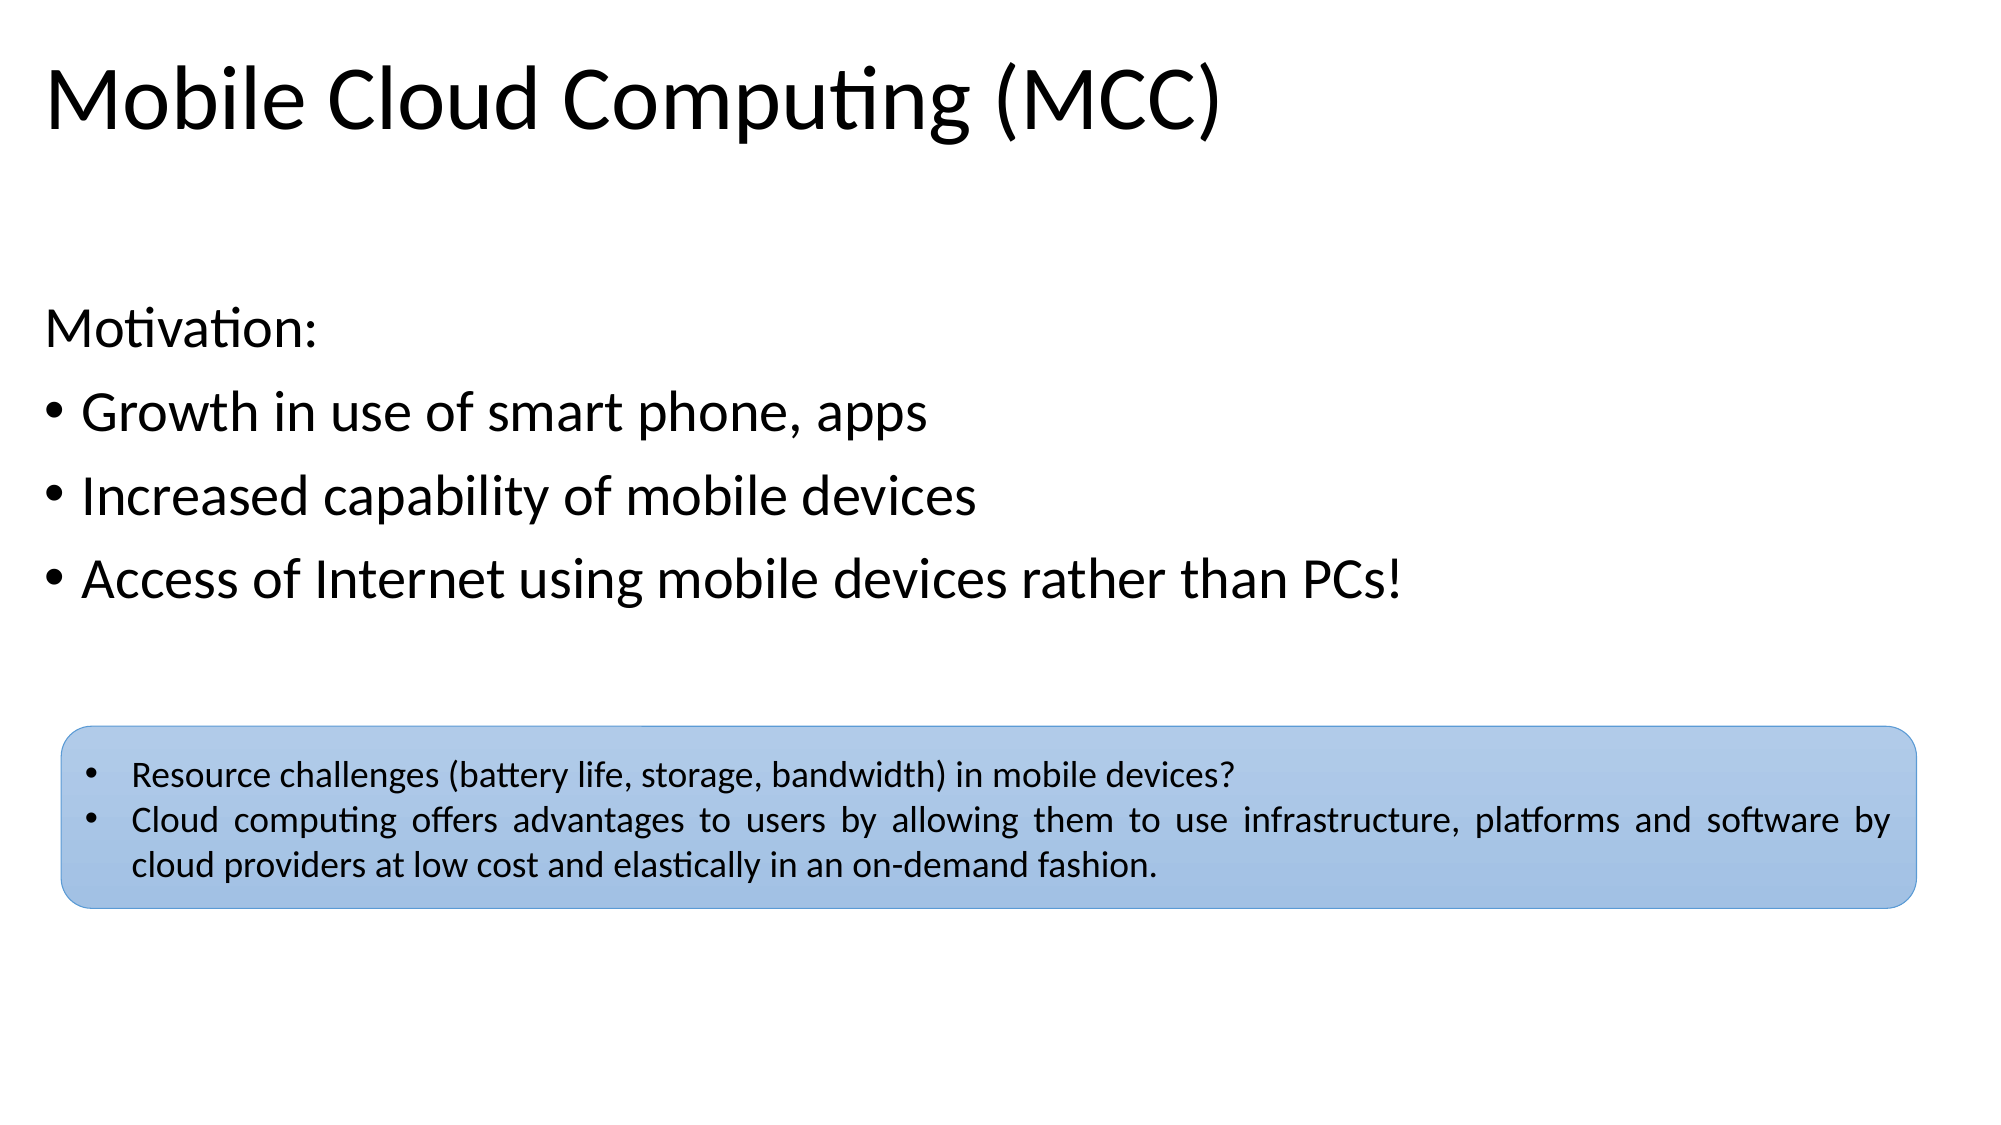

# Mobile Cloud Computing (MCC)
Motivation:
Growth in use of smart phone, apps
Increased capability of mobile devices
Access of Internet using mobile devices rather than PCs!
Resource challenges (battery life, storage, bandwidth) in mobile devices?
Cloud computing offers advantages to users by allowing them to use infrastructure, platforms and software by cloud providers at low cost and elastically in an on-demand fashion.